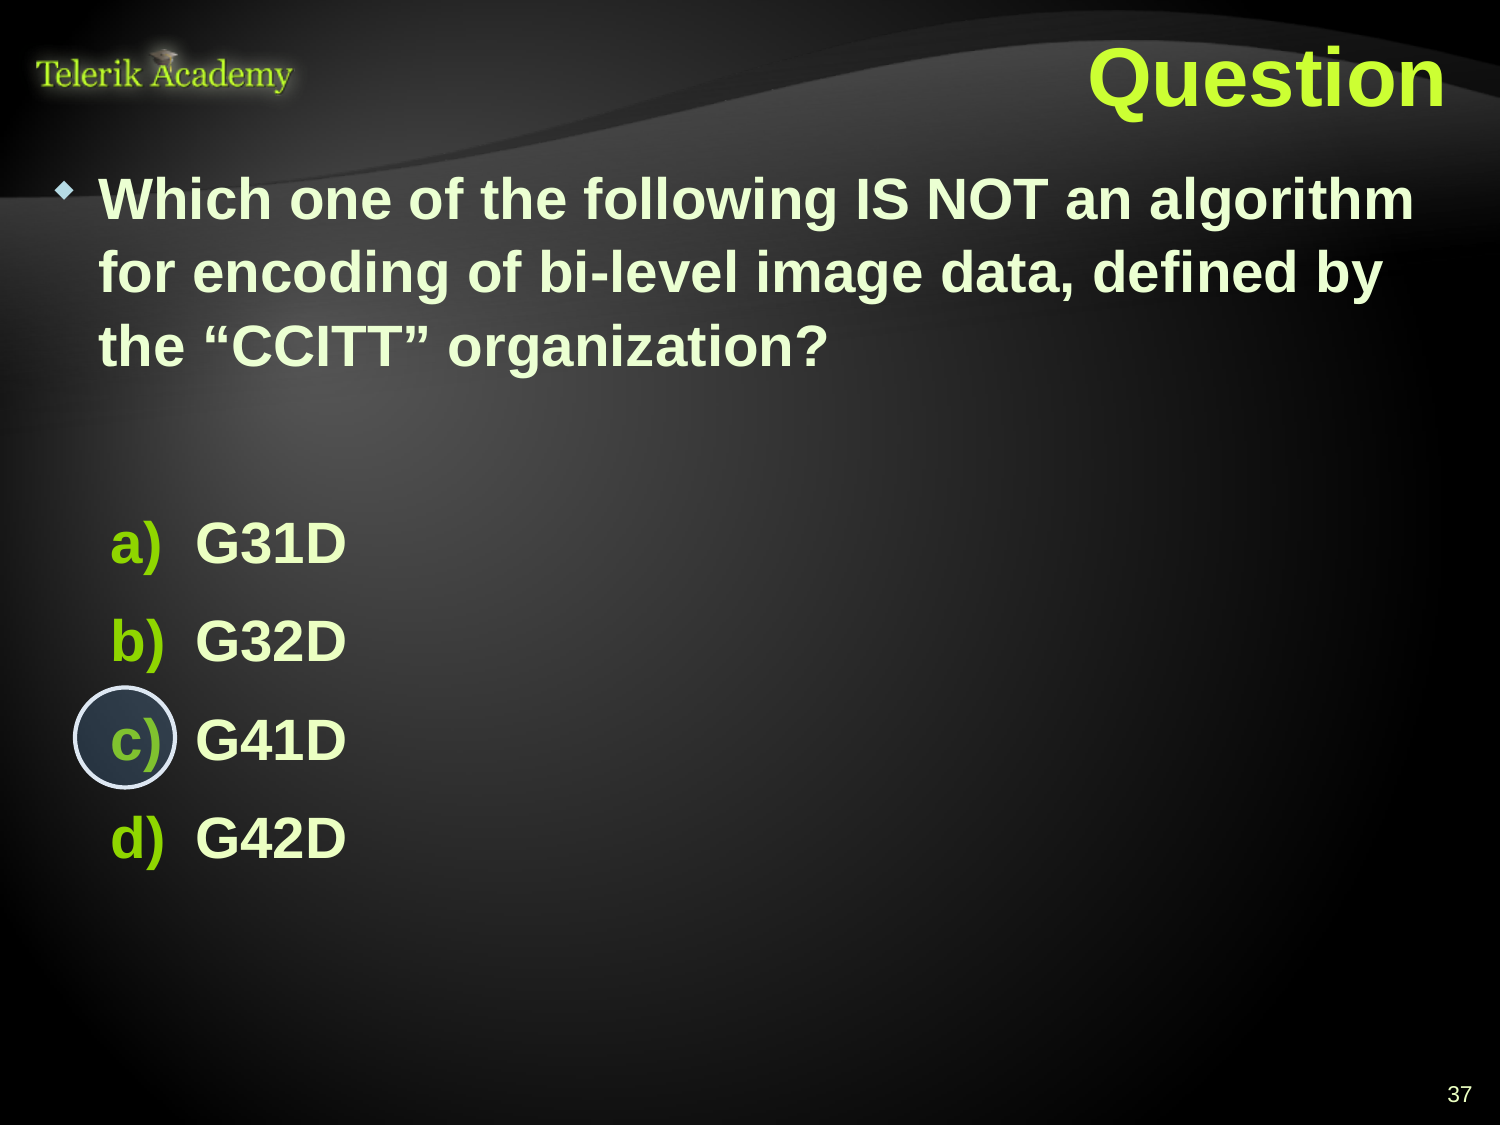

# Question
Which one of the following IS NOT an algorithm for encoding of bi-level image data, defined by the “CCITT” organization?

G31D
G32D
G41D
G42D

37